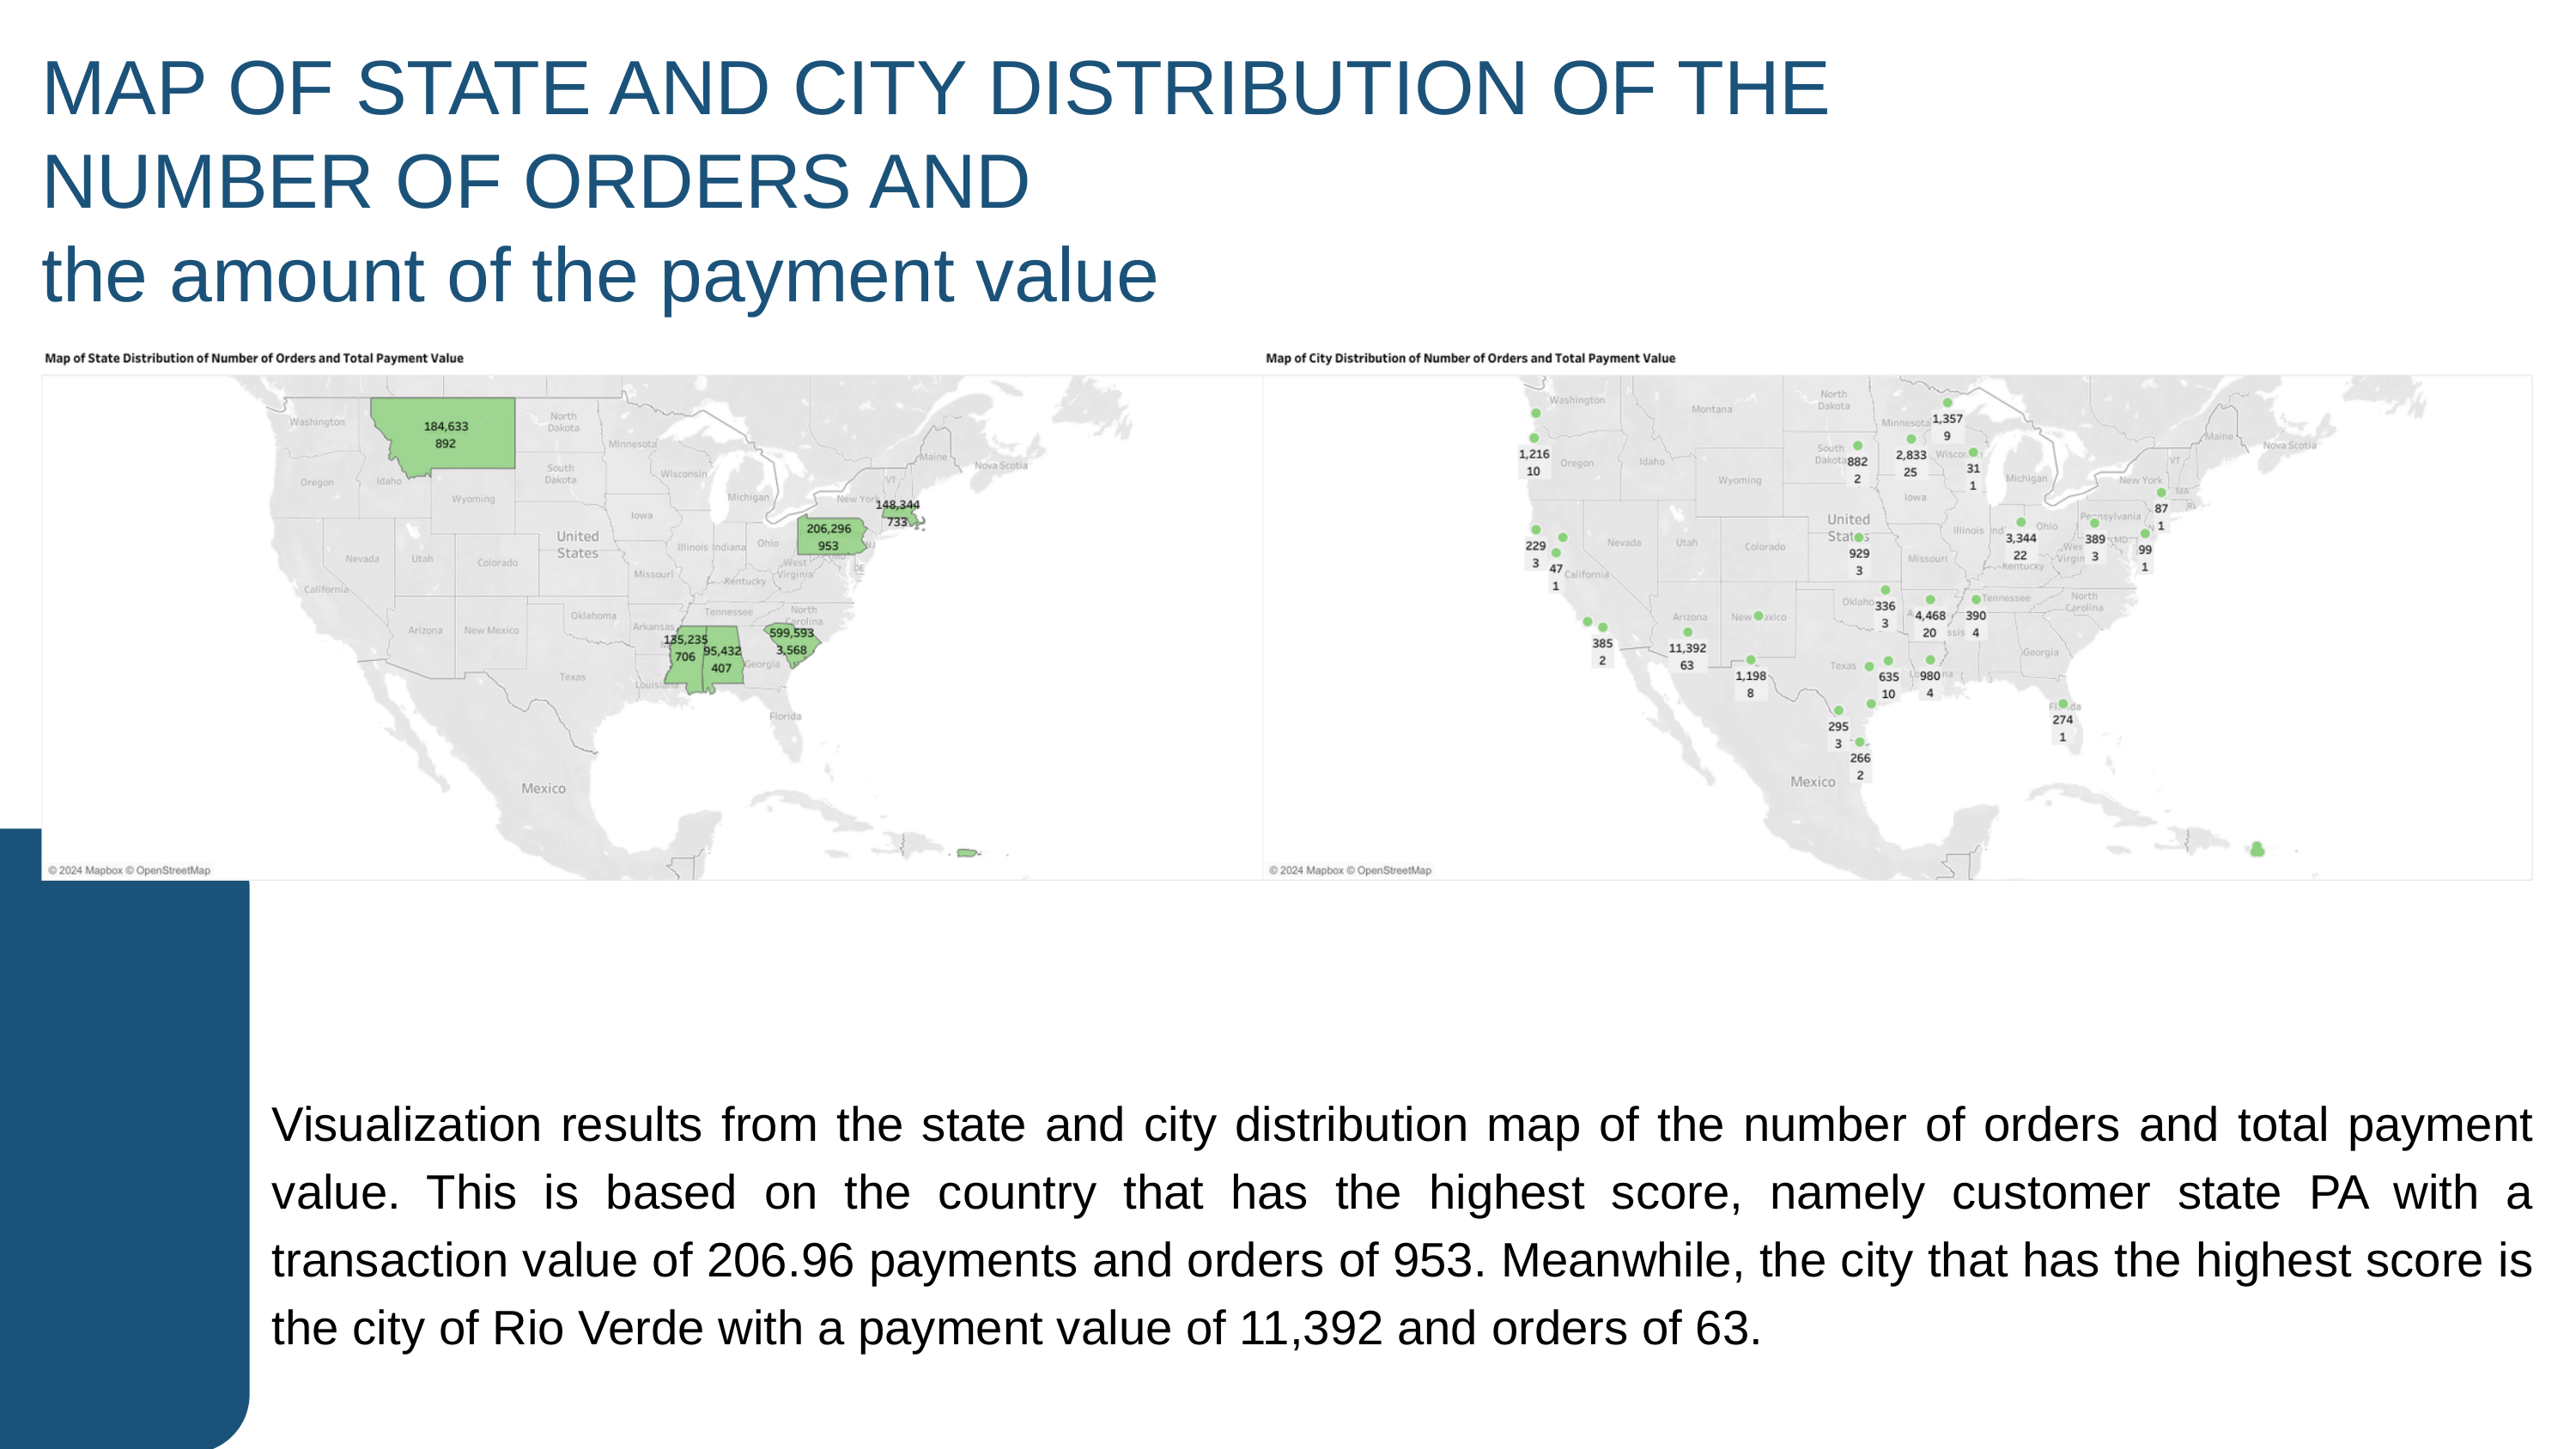

MAP OF STATE AND CITY DISTRIBUTION OF THE NUMBER OF ORDERS AND
the amount of the payment value

Visualization results from the state and city distribution map of the number of orders and total payment value. This is based on the country that has the highest score, namely customer state PA with a transaction value of 206.96 payments and orders of 953. Meanwhile, the city that has the highest score is the city of Rio Verde with a payment value of 11,392 and orders of 63.